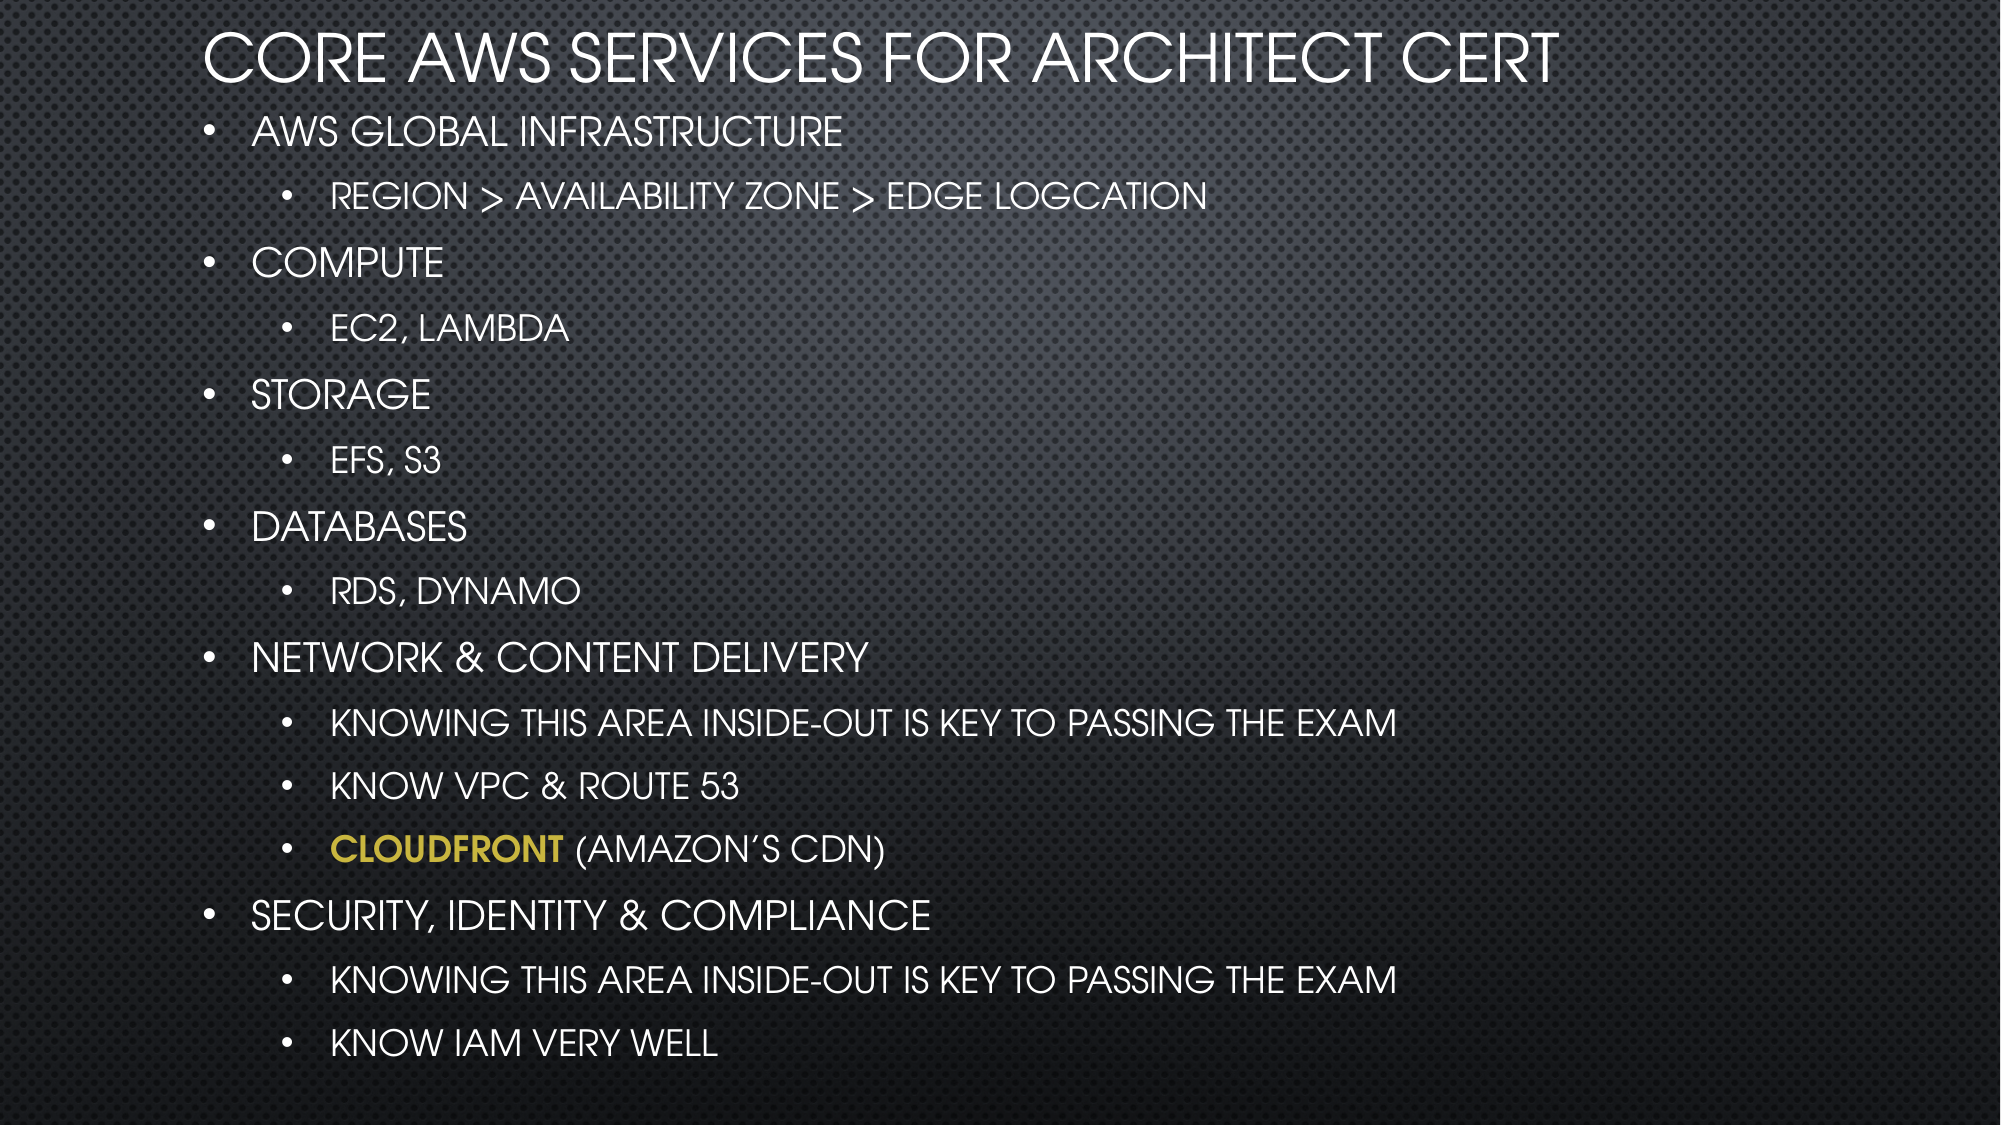

# Core AWS services for Architect cert
AWS global infrastructure
Region > Availability Zone > Edge Logcation
Compute
EC2, LAMBDA
Storage
EFS, S3
Databases
RDS, Dynamo
Network & Content Delivery
Knowing this area inside-out is key to passing the exam
Know VPC & Route 53
Cloudfront (amazon’s CDN)
Security, Identity & Compliance
Knowing this area inside-out is key to passing the exam
Know IAM very well